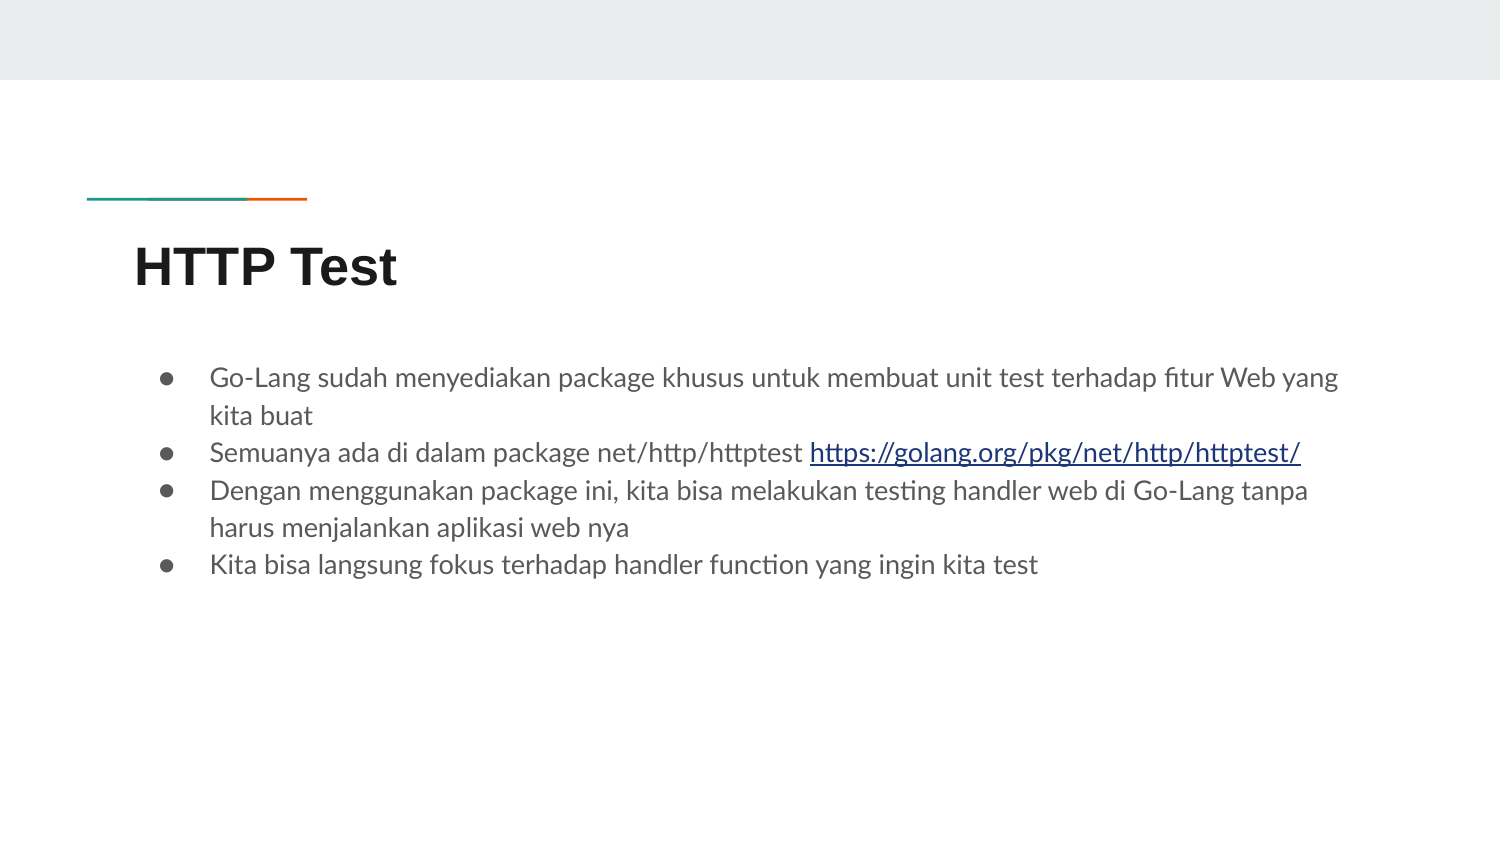

# HTTP Test
Go-Lang sudah menyediakan package khusus untuk membuat unit test terhadap fitur Web yang kita buat
Semuanya ada di dalam package net/http/httptest https://golang.org/pkg/net/http/httptest/
Dengan menggunakan package ini, kita bisa melakukan testing handler web di Go-Lang tanpa harus menjalankan aplikasi web nya
Kita bisa langsung fokus terhadap handler function yang ingin kita test